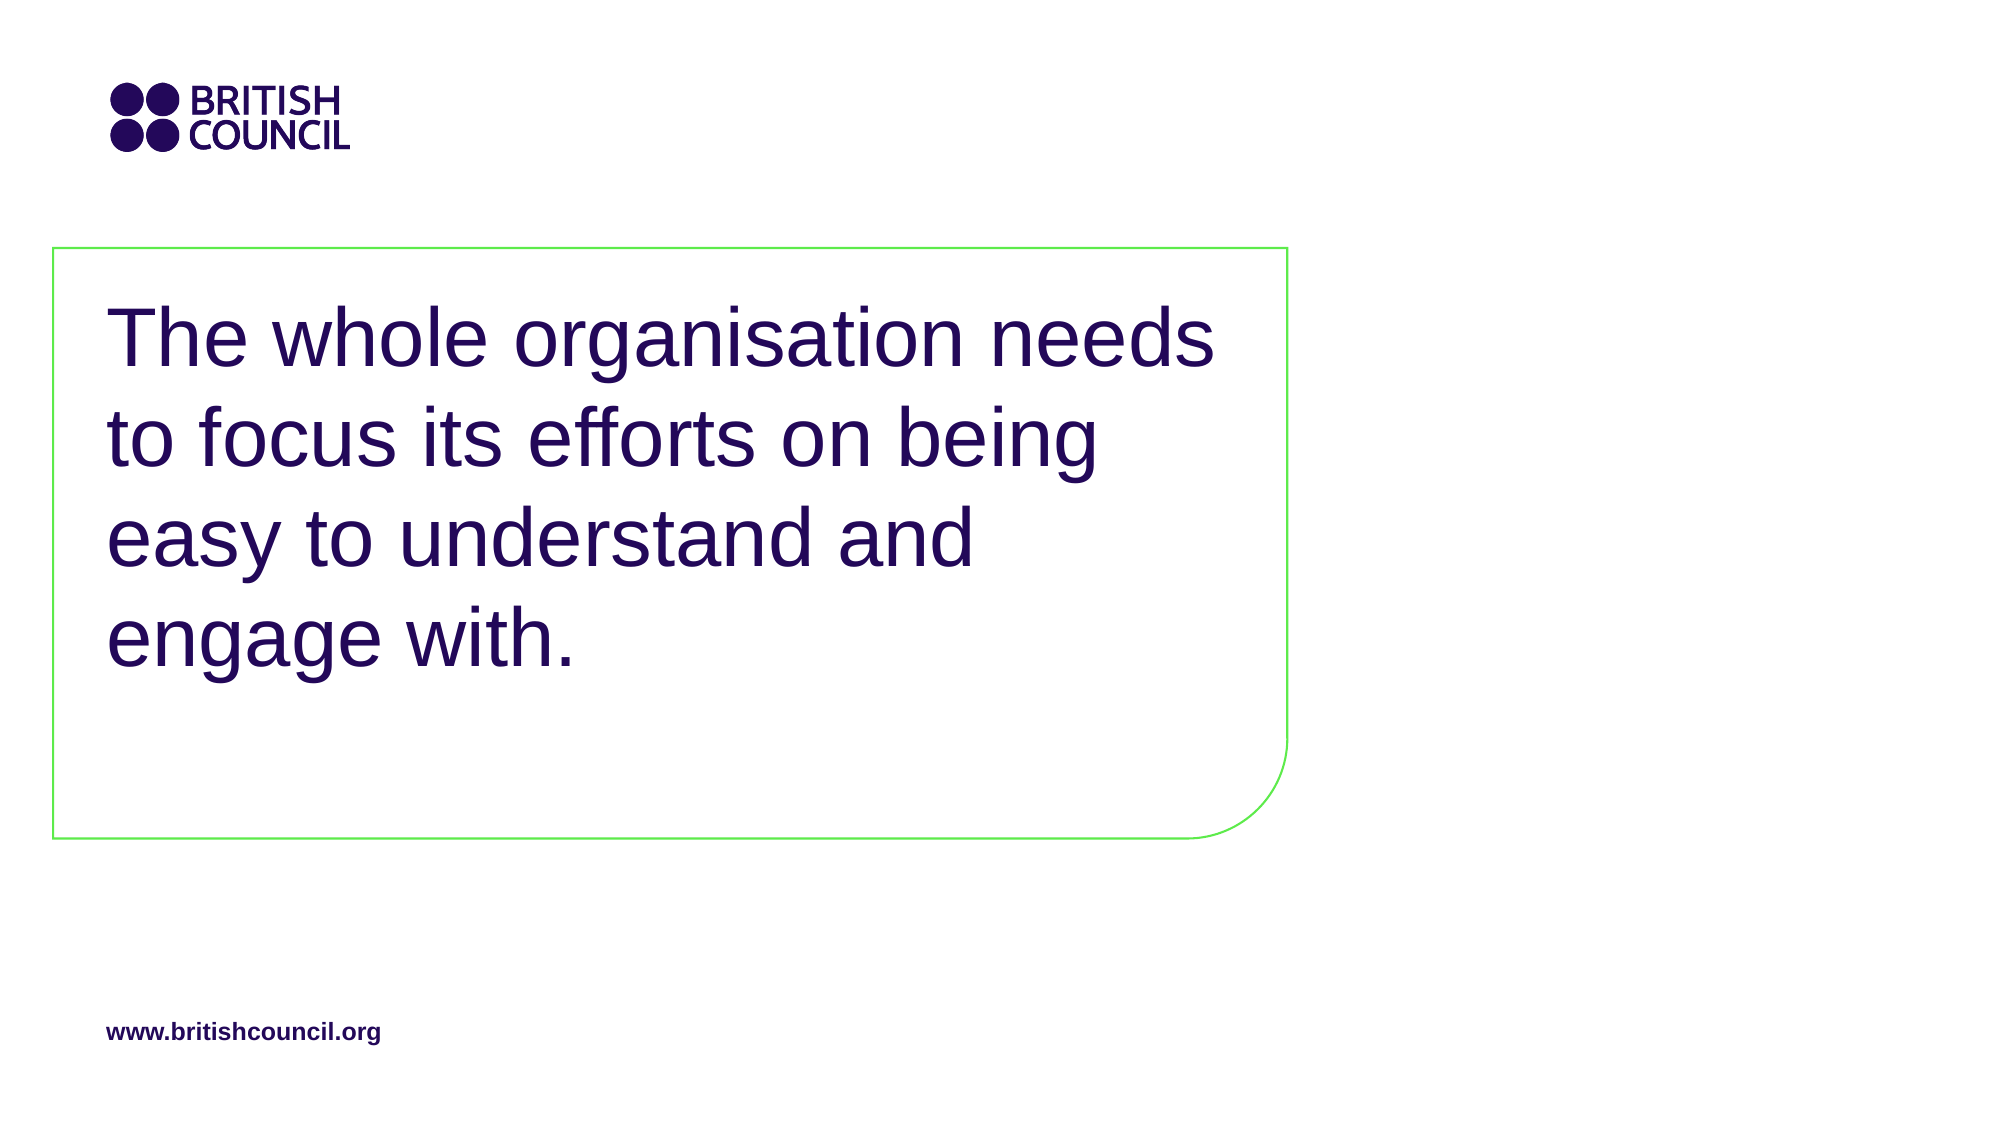

# The whole organisation needs to focus its efforts on being easy to understand and engage with.
www.britishcouncil.org